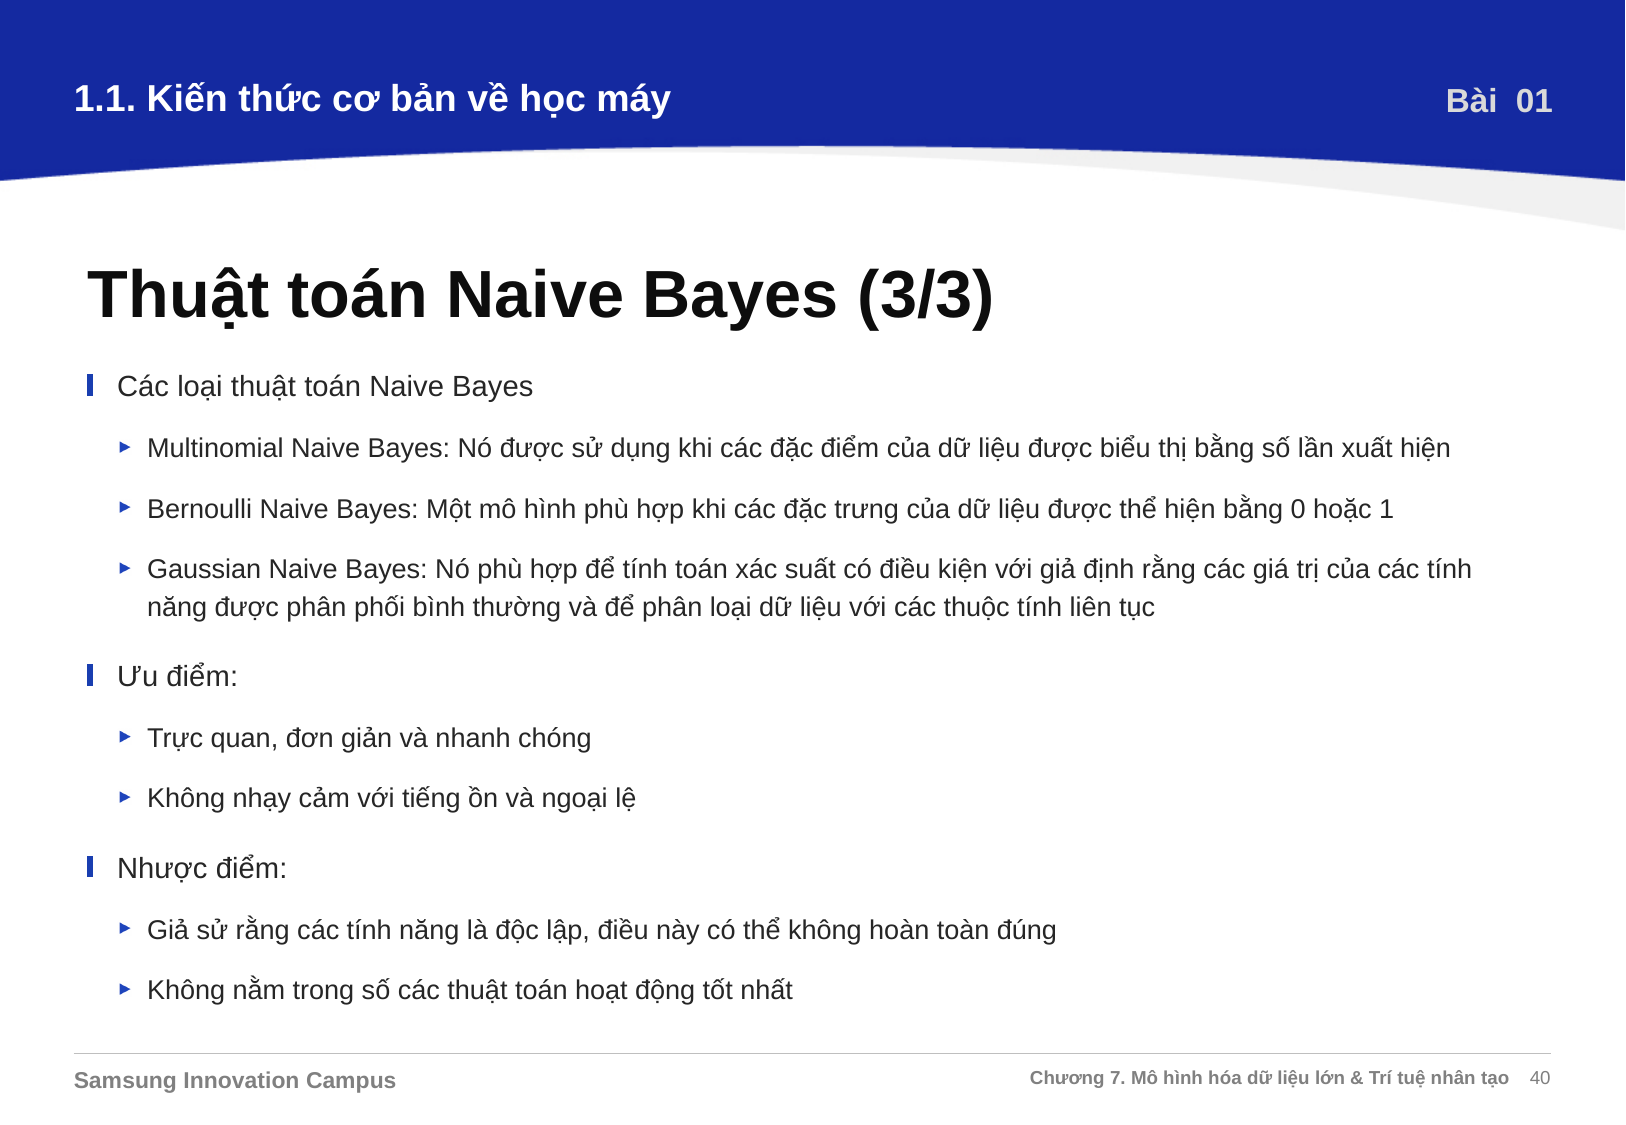

1.1. Kiến thức cơ bản về học máy
Bài  01

Thuật toán Naive Bayes (3/3)
Các loại thuật toán Naive Bayes
Multinomial Naive Bayes: Nó được sử dụng khi các đặc điểm của dữ liệu được biểu thị bằng số lần xuất hiện
Bernoulli Naive Bayes: Một mô hình phù hợp khi các đặc trưng của dữ liệu được thể hiện bằng 0 hoặc 1
Gaussian Naive Bayes: Nó phù hợp để tính toán xác suất có điều kiện với giả định rằng các giá trị của các tính năng được phân phối bình thường và để phân loại dữ liệu với các thuộc tính liên tục
Ưu điểm:
Trực quan, đơn giản và nhanh chóng
Không nhạy cảm với tiếng ồn và ngoại lệ
Nhược điểm:
Giả sử rằng các tính năng là độc lập, điều này có thể không hoàn toàn đúng
Không nằm trong số các thuật toán hoạt động tốt nhất